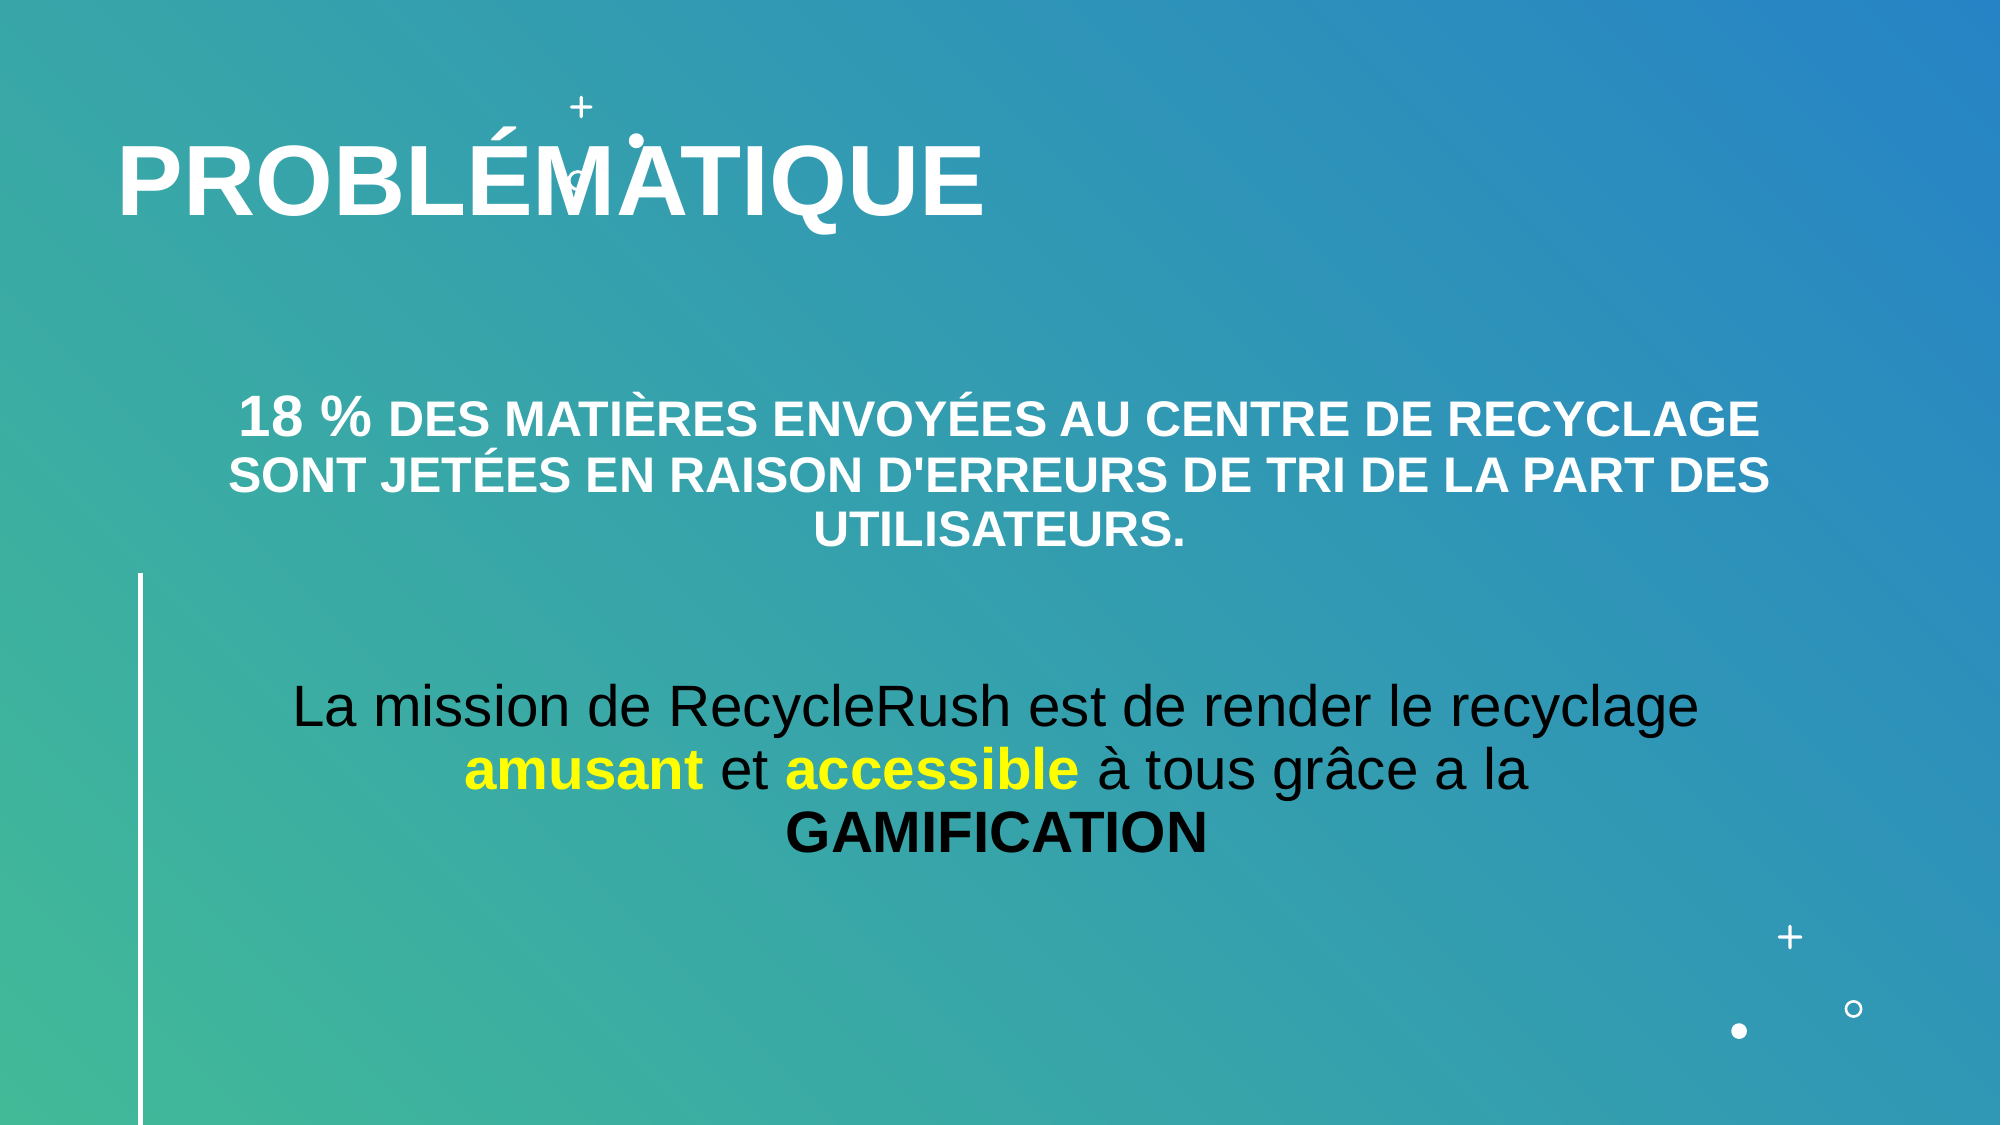

Problématique

# 18 % des matières envoyées au centre de recyclage sont jetées en raison d'erreurs de tri de la part des utilisateurs.
La mission de RecycleRush est de render le recyclage amusant et accessible à tous grâce a la GAMIFICATION